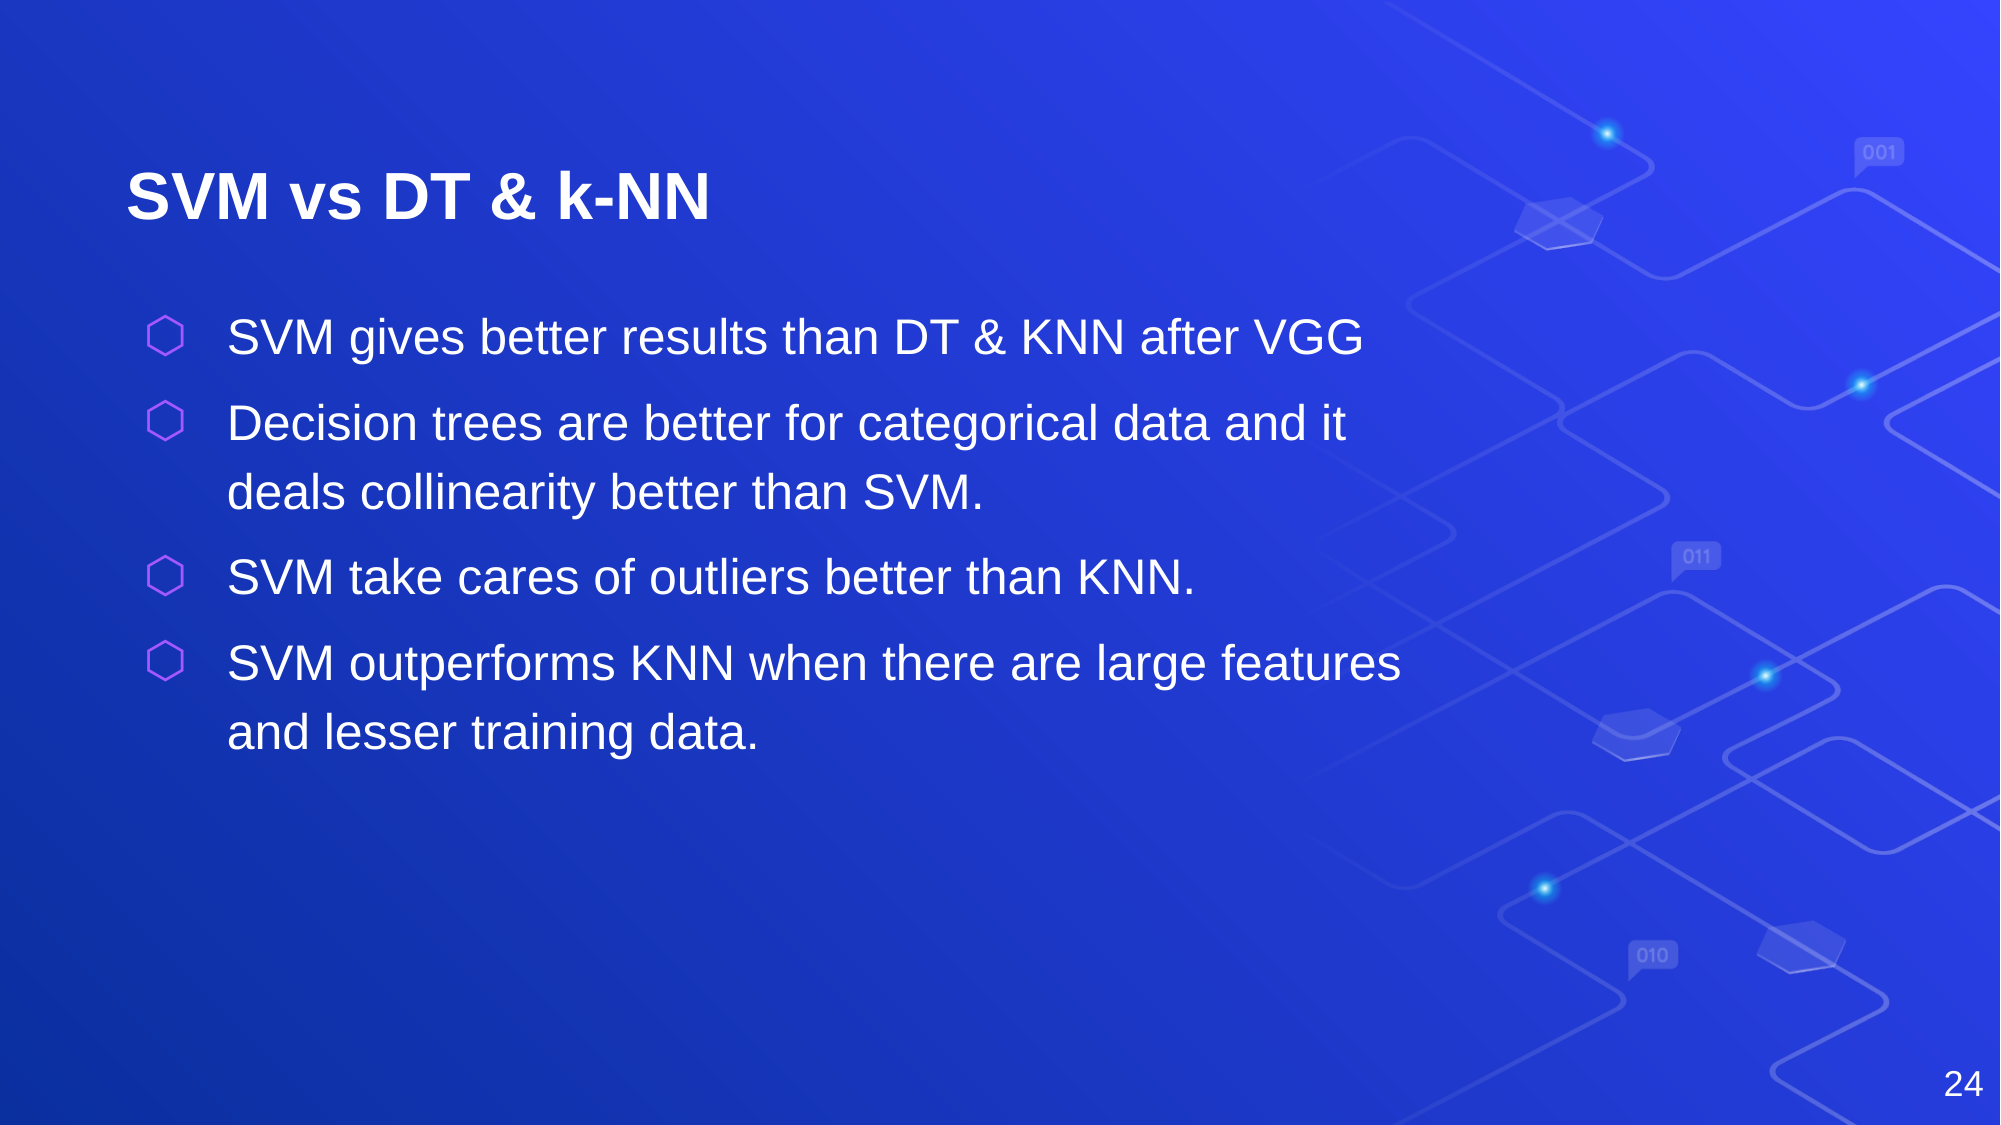

# SVM vs DT & k-NN
SVM gives better results than DT & KNN after VGG
Decision trees are better for categorical data and it deals collinearity better than SVM.
SVM take cares of outliers better than KNN.
SVM outperforms KNN when there are large features and lesser training data.
24